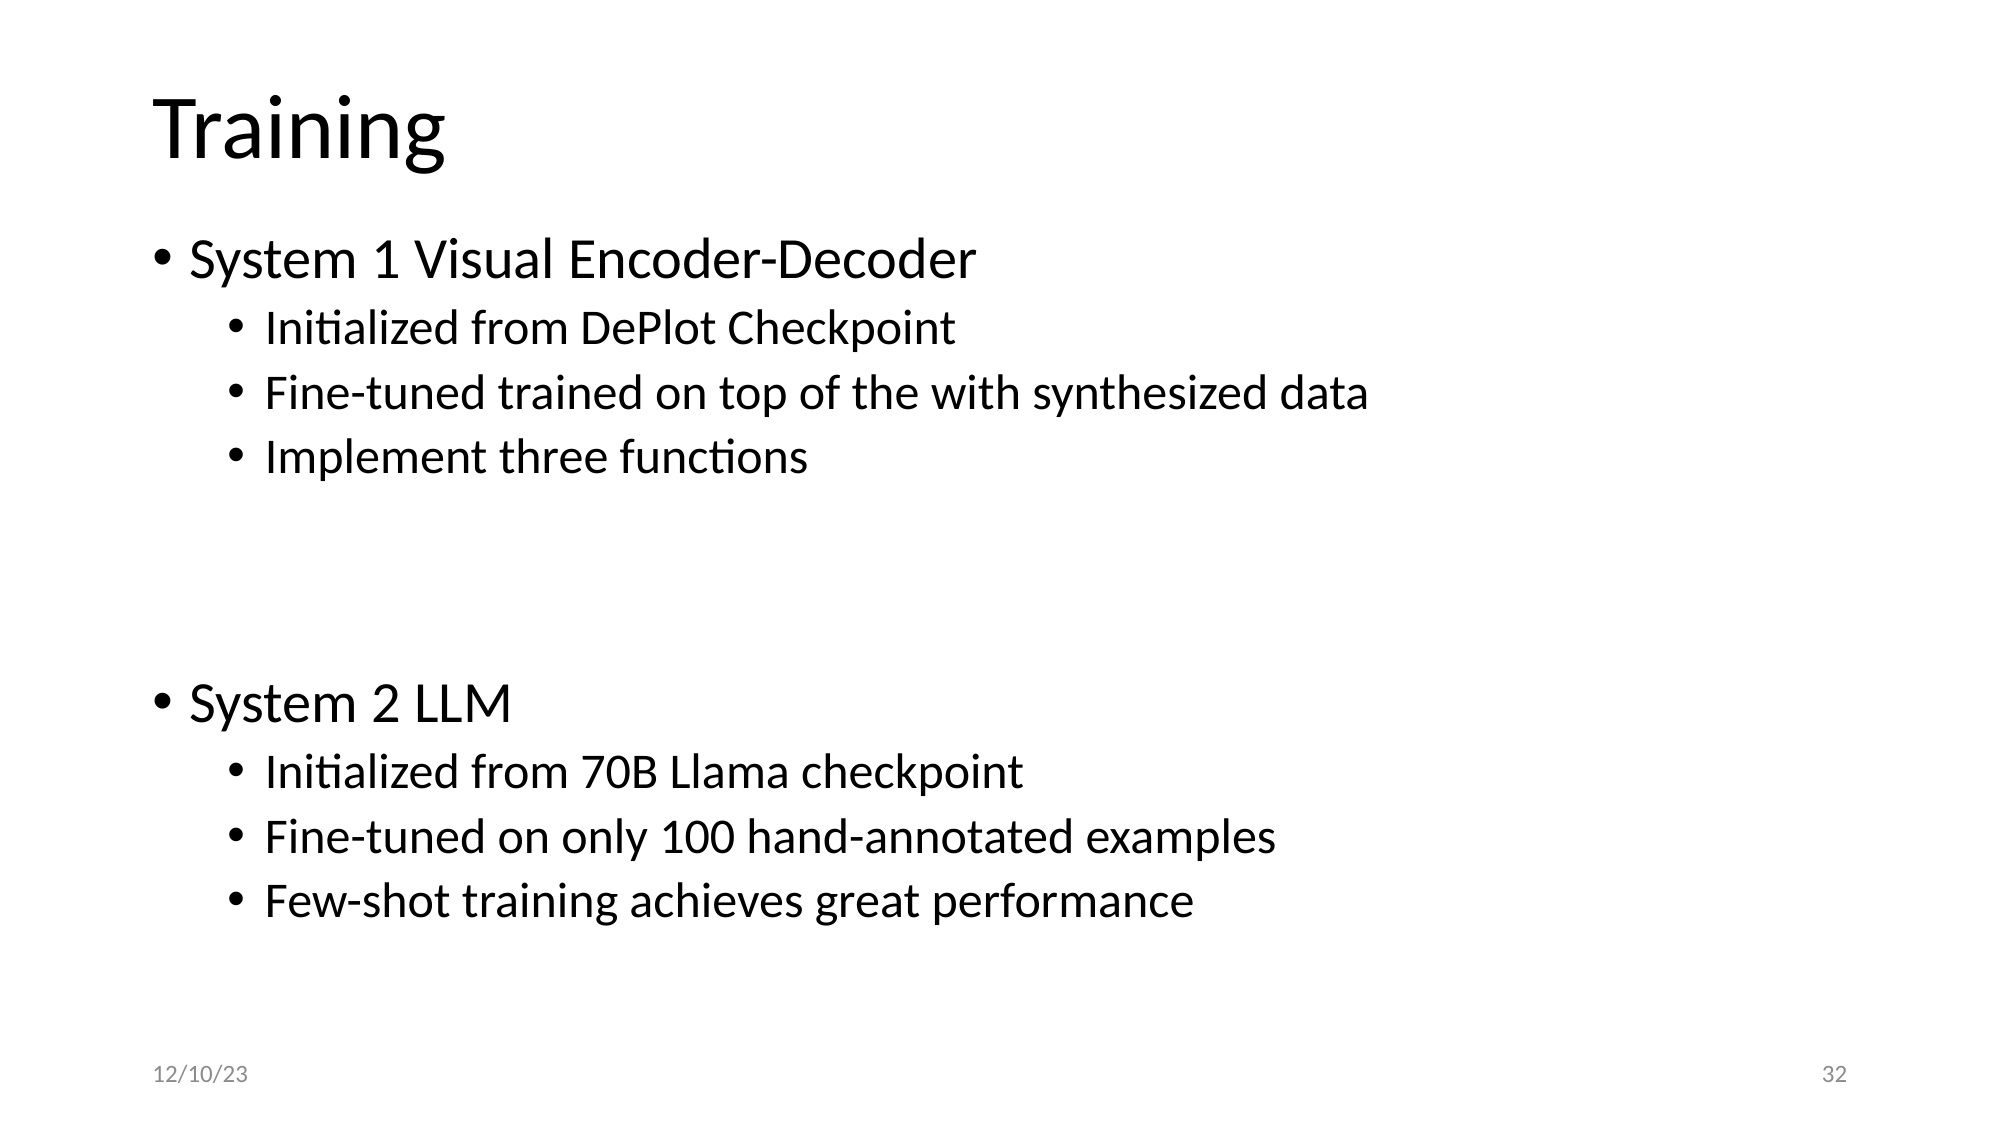

# Training
System 1 Visual Encoder-Decoder
Initialized from DePlot Checkpoint
Fine-tuned trained on top of the with synthesized data
Implement three functions

System 2 LLM
Initialized from 70B Llama checkpoint
Fine-tuned on only 100 hand-annotated examples
Few-shot training achieves great performance
12/10/23
32